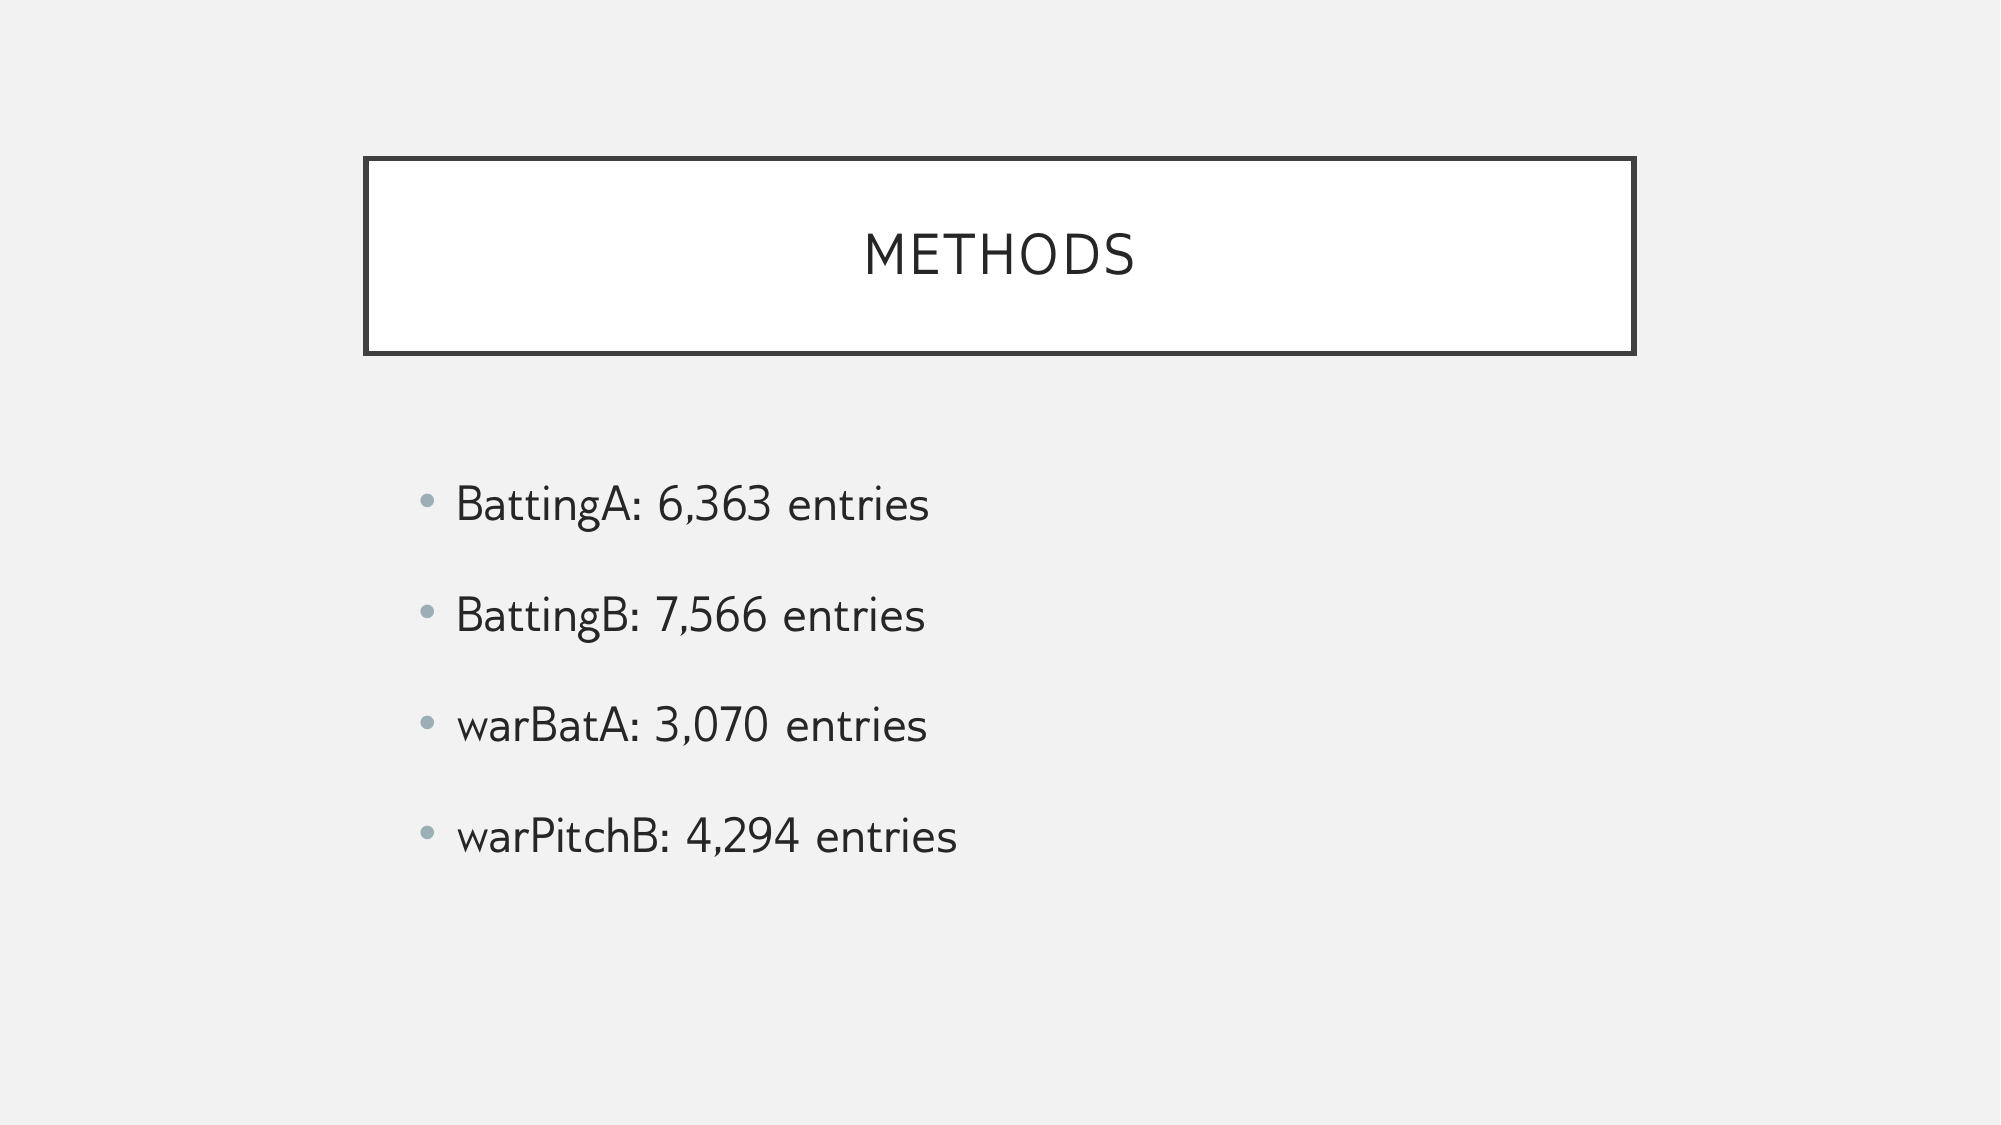

# Methods
BattingA: 6,363 entries
BattingB: 7,566 entries
warBatA: 3,070 entries
warPitchB: 4,294 entries